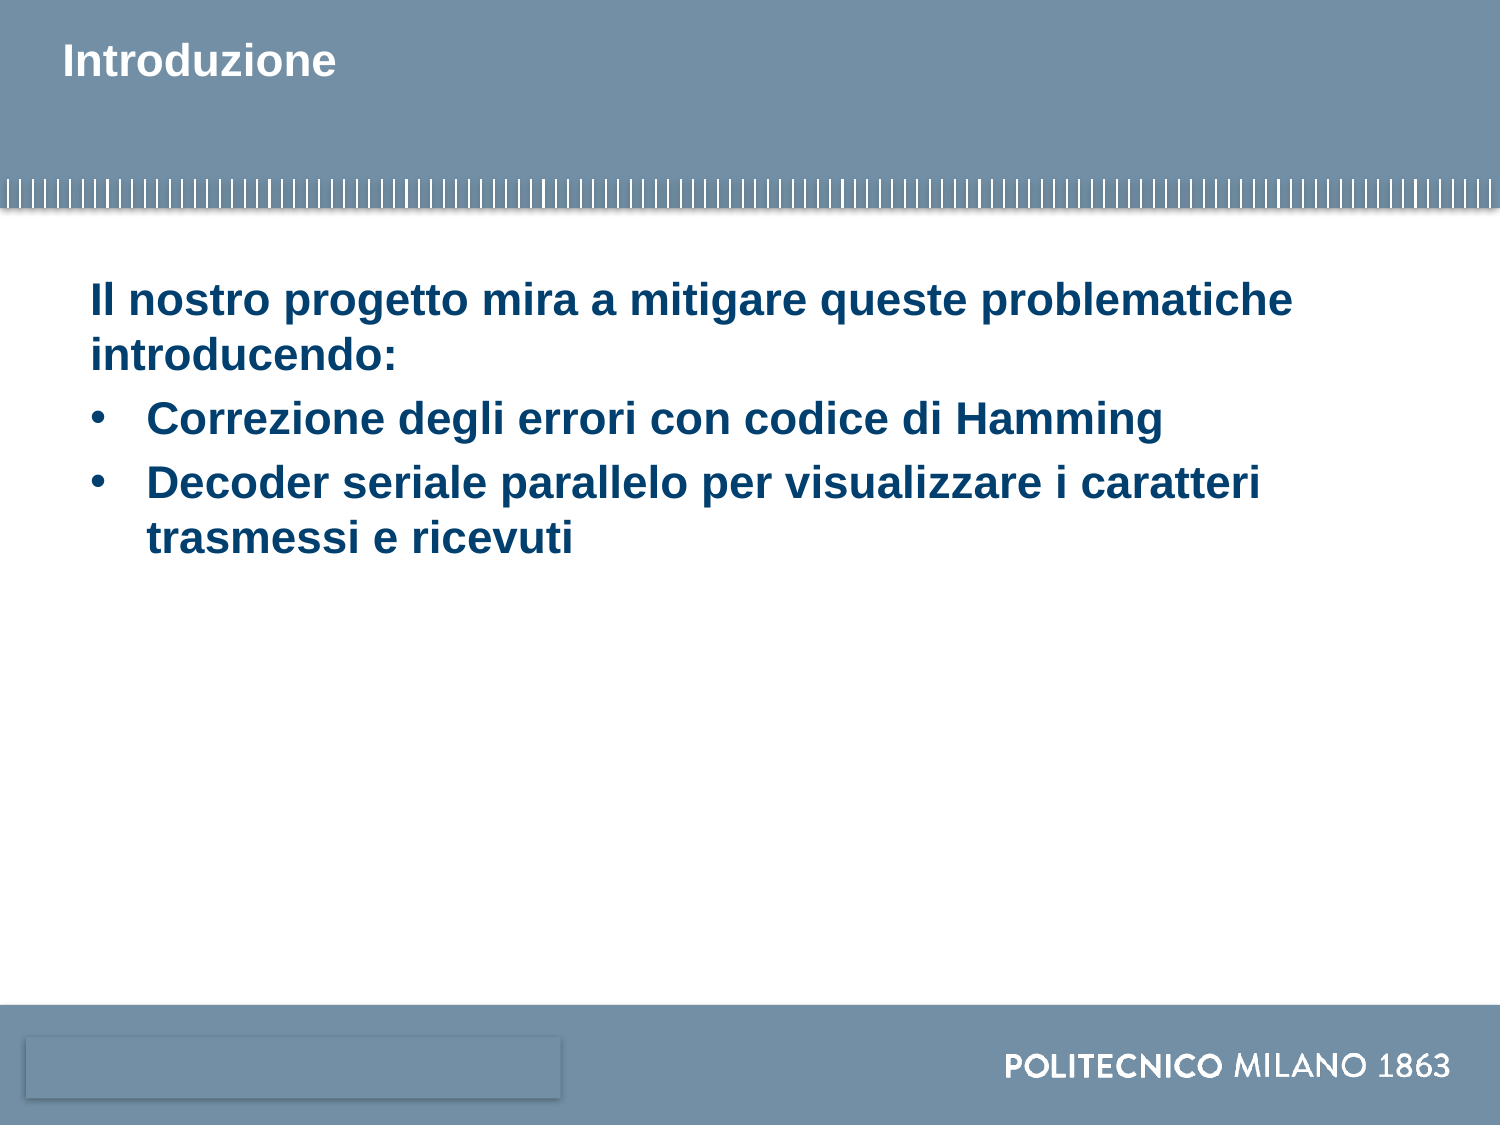

# Introduzione
Il nostro progetto mira a mitigare queste problematiche introducendo:
Correzione degli errori con codice di Hamming
Decoder seriale parallelo per visualizzare i caratteri trasmessi e ricevuti